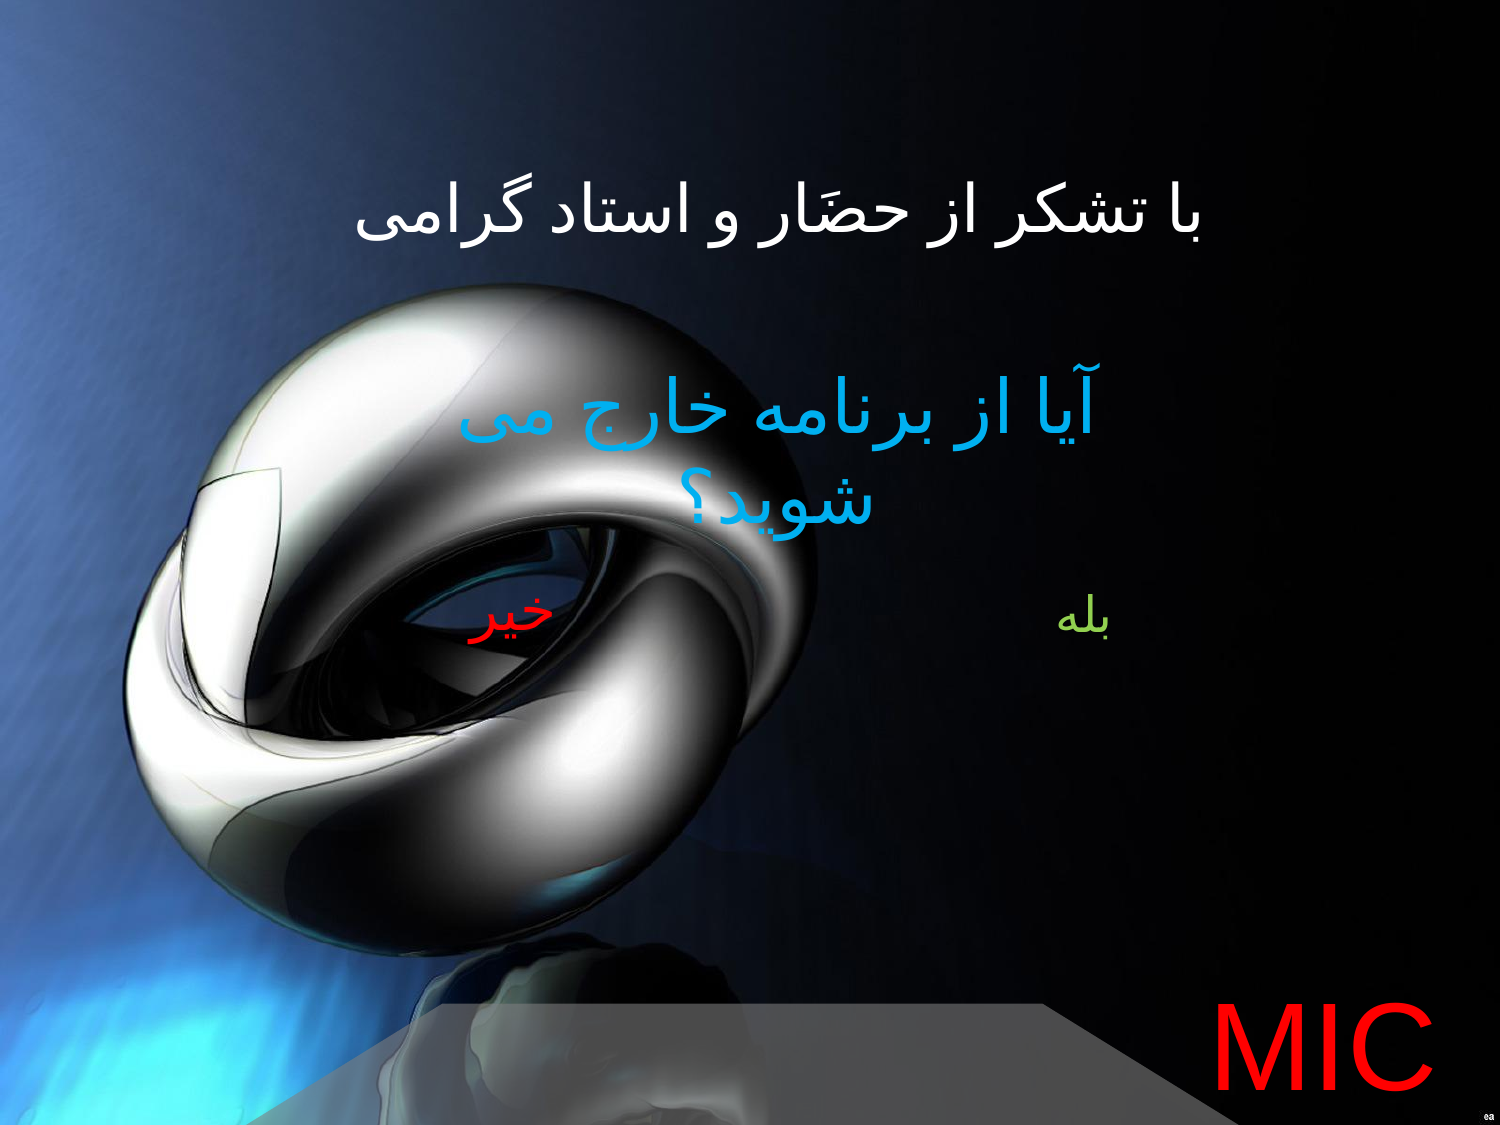

با تشکر از حضَار و استاد گرامی
آیا از برنامه خارج می شوید؟
خیر
بله
MIC